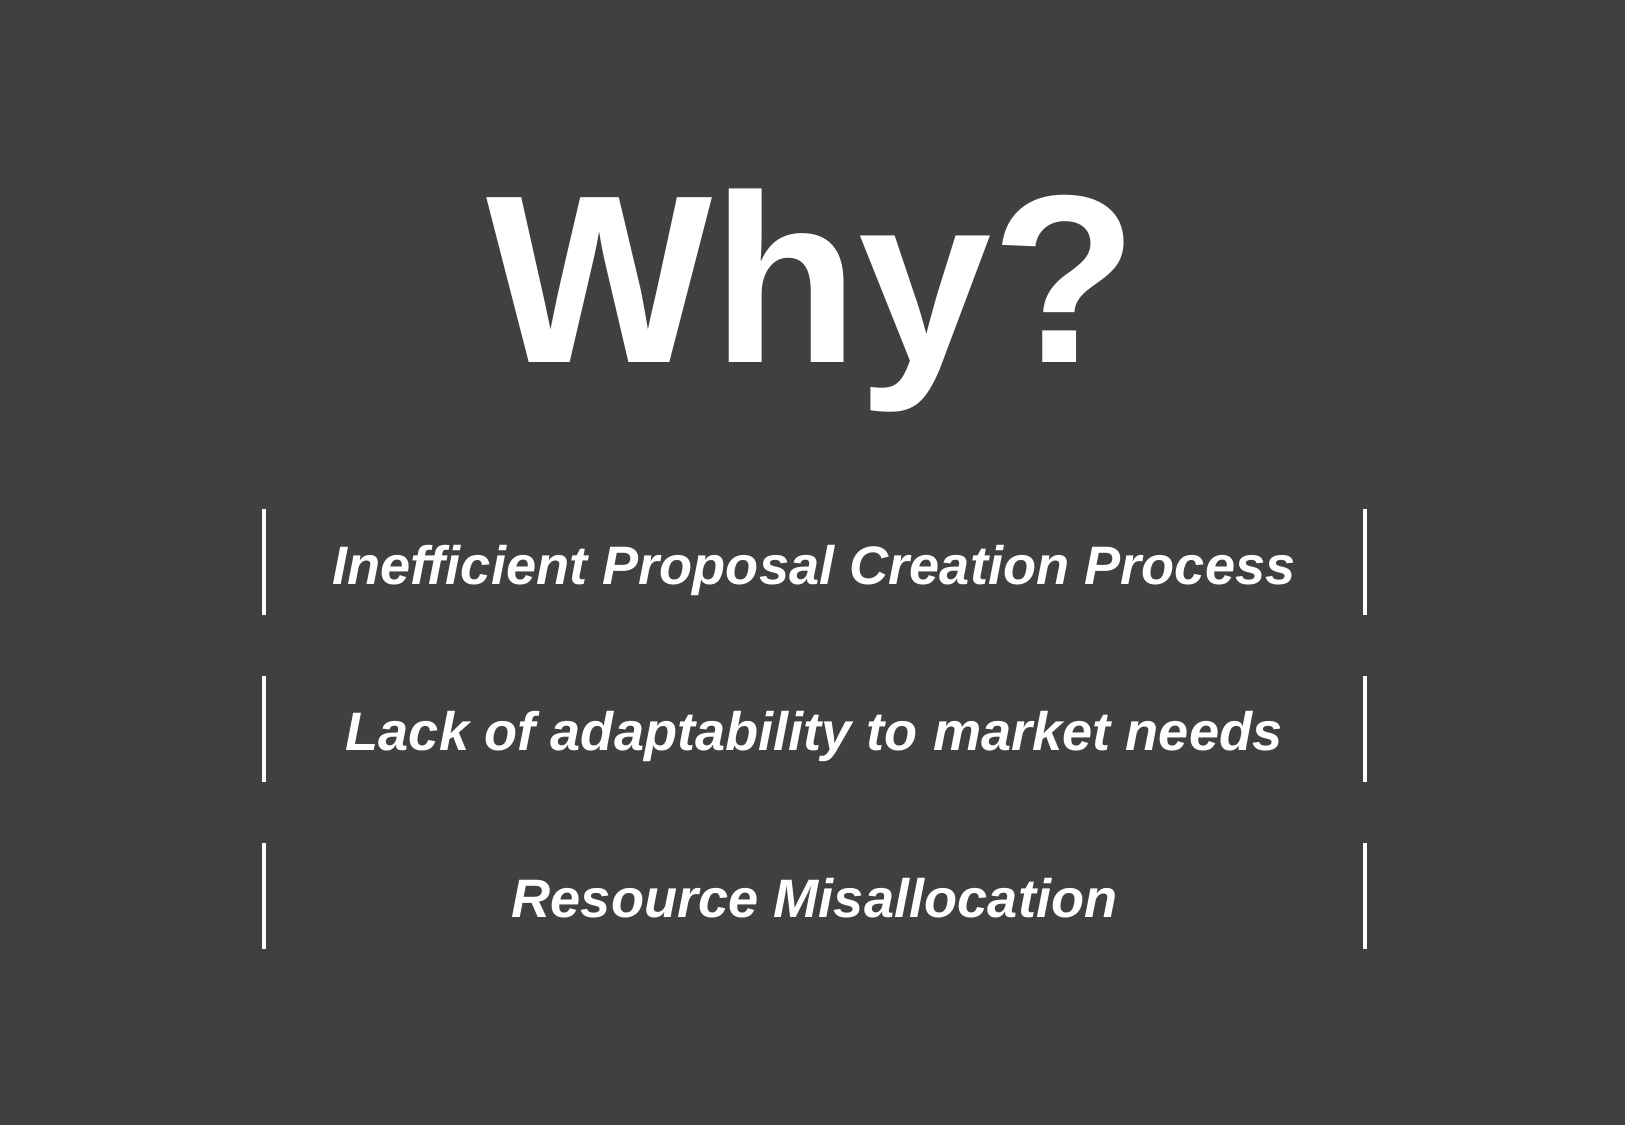

Why?
Inefficient Proposal Creation Process
Lack of adaptability to market needs
Resource Misallocation